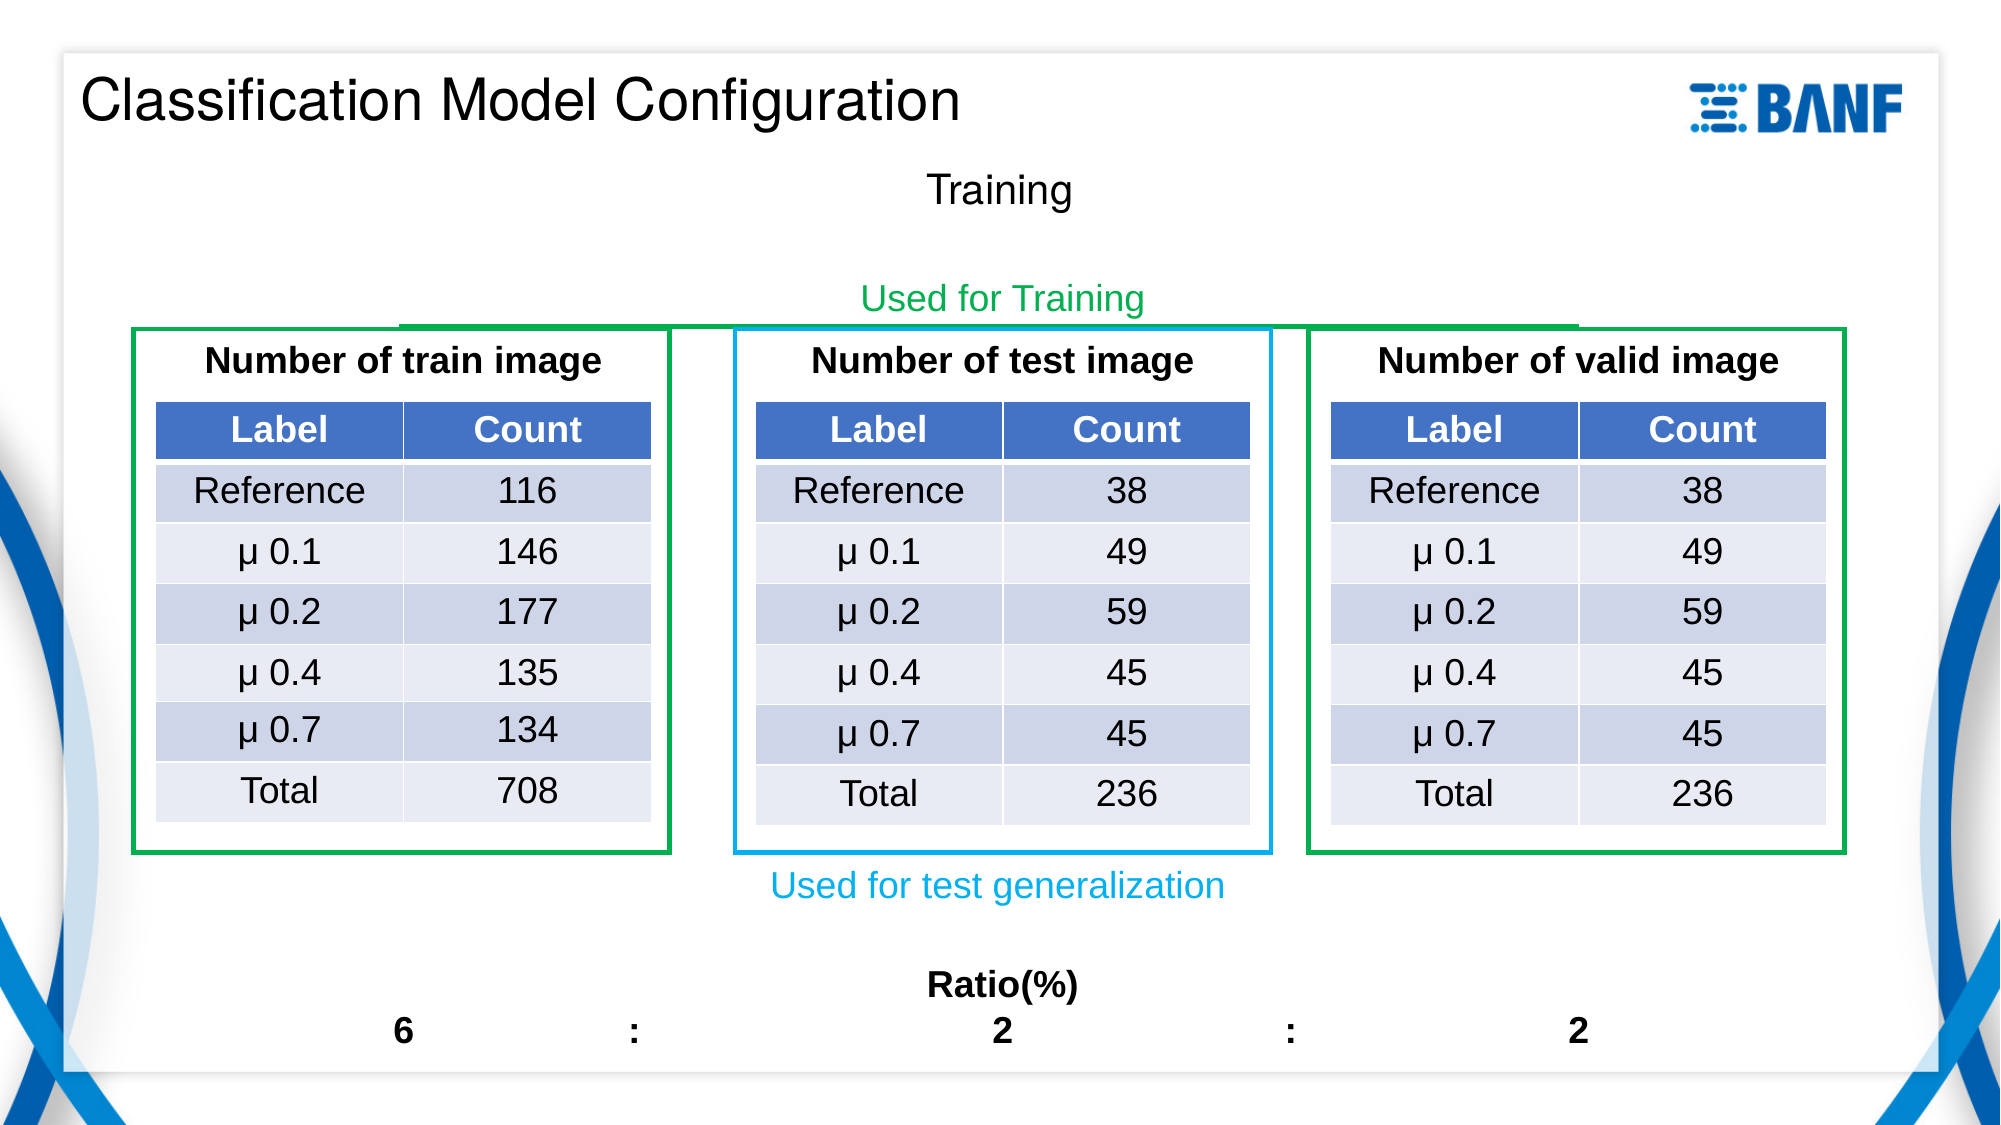

# Classification Model Configuration
Training
Used for Training

Number of train image
Number of test image
Number of valid image
| Label | Count |
| --- | --- |
| Reference | 116 |
| μ 0.1 | 146 |
| μ 0.2 | 177 |
| μ 0.4 | 135 |
| μ 0.7 | 134 |
| Total | 708 |
| Label | Count |
| --- | --- |
| Reference | 38 |
| μ 0.1 | 49 |
| μ 0.2 | 59 |
| μ 0.4 | 45 |
| μ 0.7 | 45 |
| Total | 236 |
| Label | Count |
| --- | --- |
| Reference | 38 |
| μ 0.1 | 49 |
| μ 0.2 | 59 |
| μ 0.4 | 45 |
| μ 0.7 | 45 |
| Total | 236 |
Used for test generalization
Ratio(%)
6
:
2
:
2